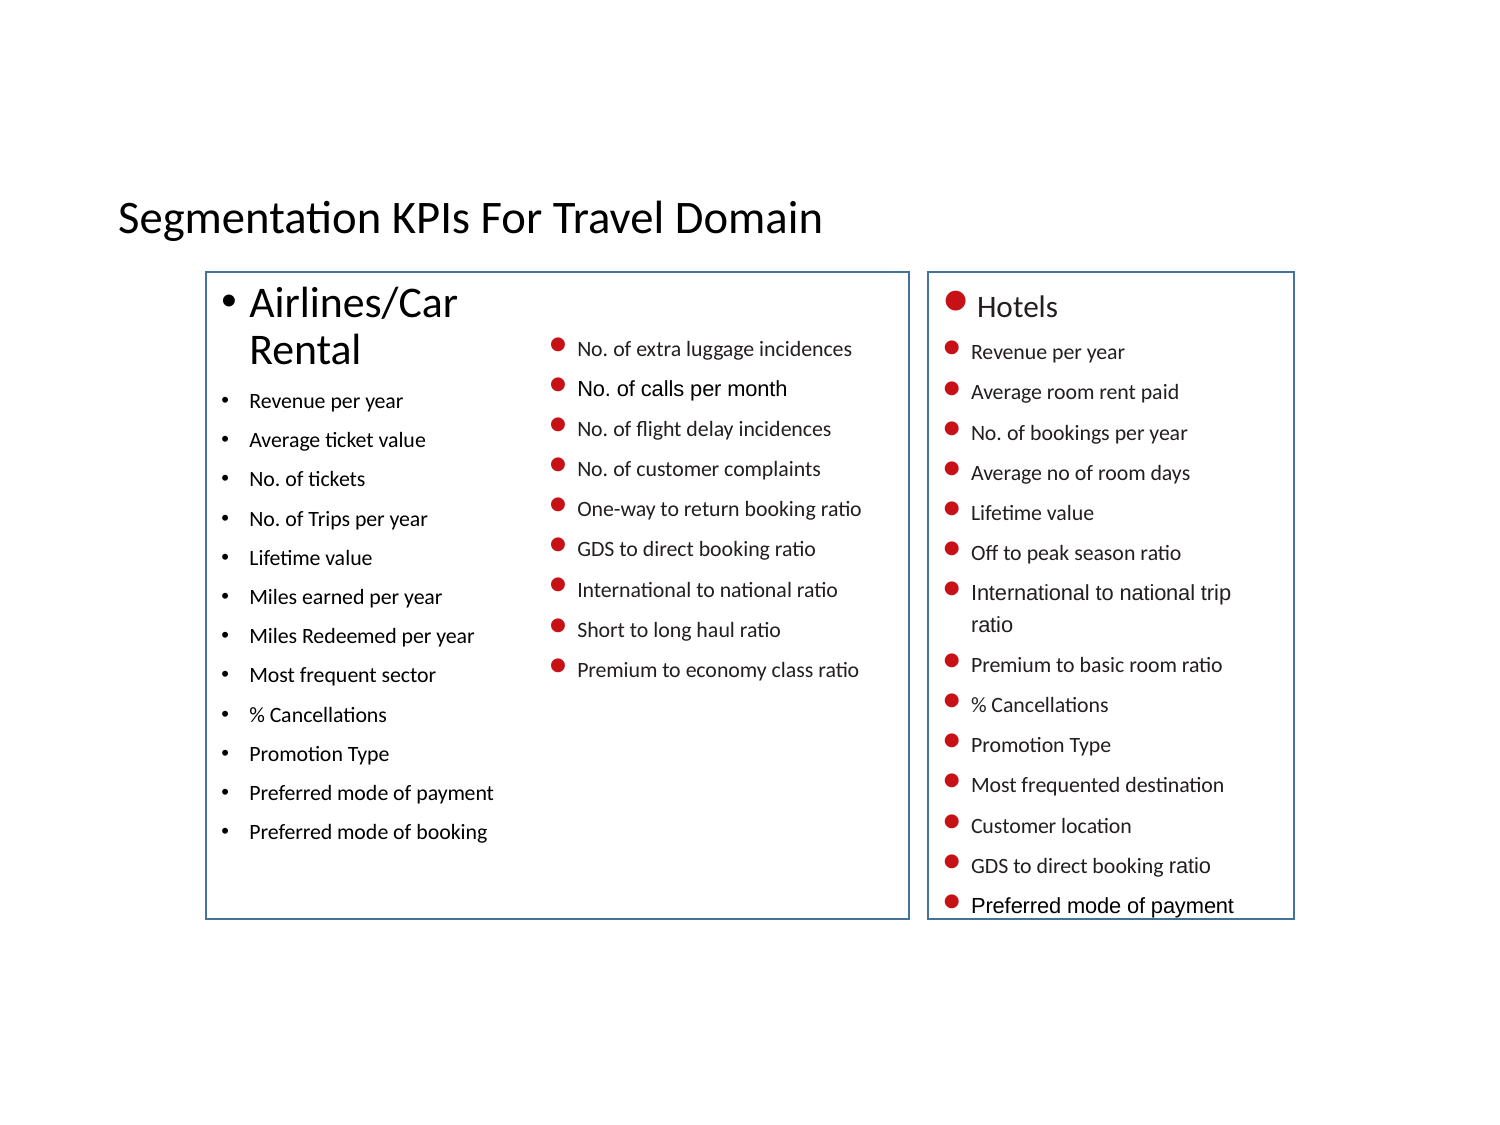

# Segmentation KPIs For Travel Domain
Airlines/Car Rental
Revenue per year
Average ticket value
No. of tickets
No. of Trips per year
Lifetime value
Miles earned per year
Miles Redeemed per year
Most frequent sector
% Cancellations
Promotion Type
Preferred mode of payment
Preferred mode of booking

Hotels
Revenue per year
Average room rent paid
No. of bookings per year
Average no of room days
Lifetime value
Off to peak season ratio
International to national trip ratio
Premium to basic room ratio
% Cancellations
Promotion Type
Most frequented destination
Customer location
GDS to direct booking ratio
Preferred mode of payment

No. of extra luggage incidences
No. of calls per month
No. of flight delay incidences
No. of customer complaints
One-way to return booking ratio
GDS to direct booking ratio
International to national ratio
Short to long haul ratio
Premium to economy class ratio